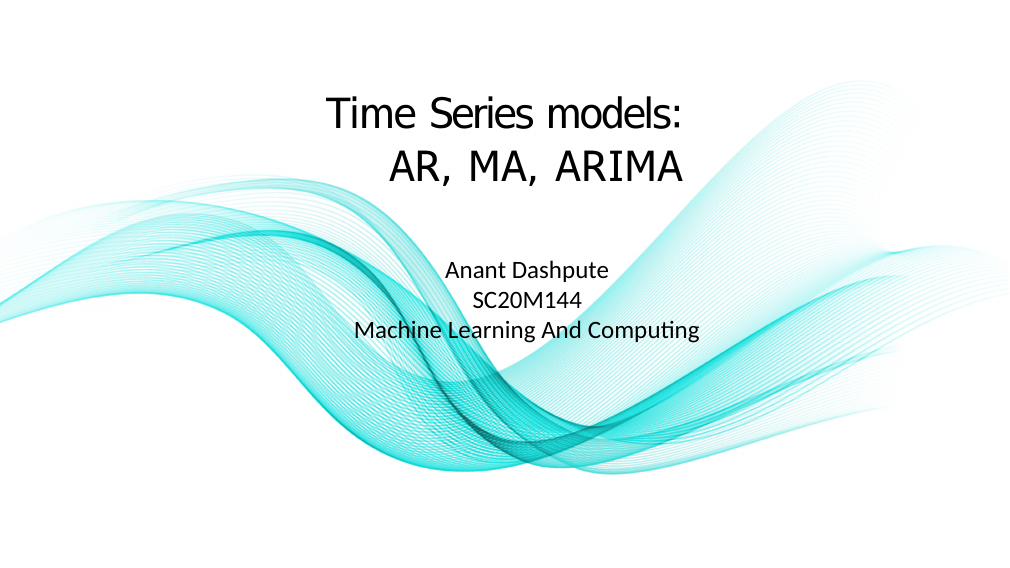

# Time Series models: AR, MA, ARIMA
Anant Dashpute
SC20M144
Machine Learning And Computing